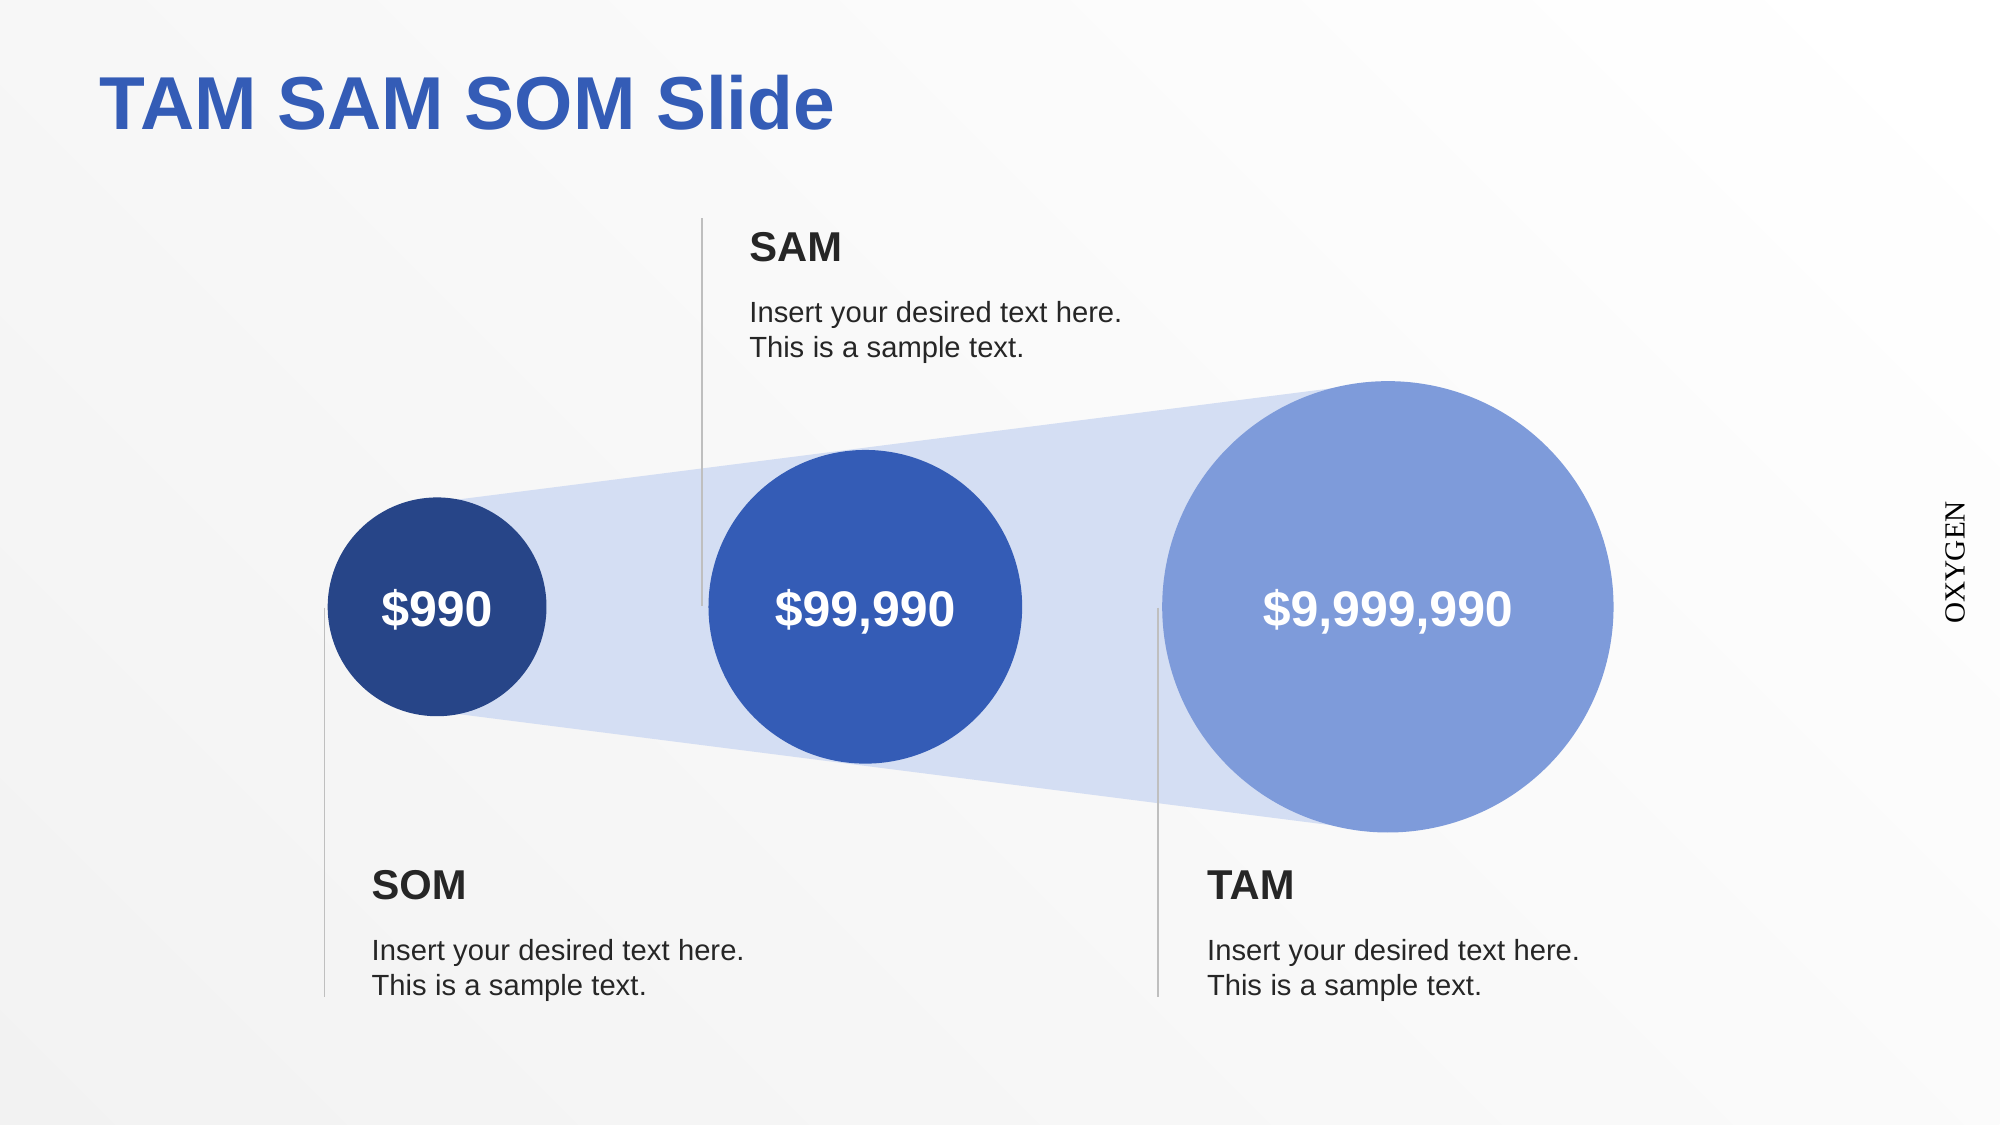

# TAM SAM SOM Slide
SAM
Insert your desired text here. This is a sample text.

OXYGEN
$990
$99,990
$9,999,990
SOM
Insert your desired text here. This is a sample text.
TAM
Insert your desired text here. This is a sample text.